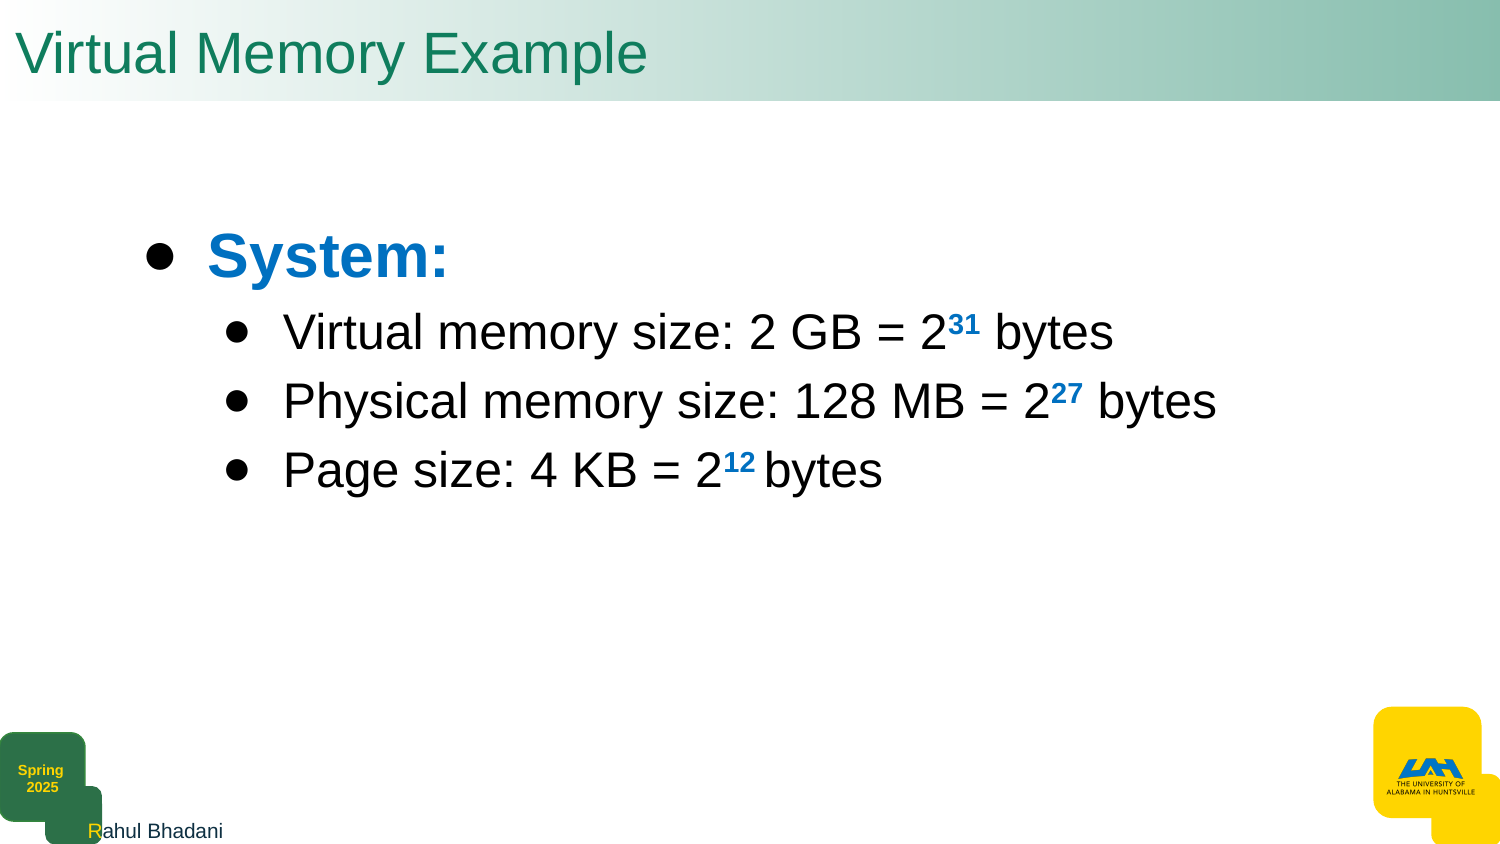

# Virtual Memory Example​
System:​
Virtual memory size: 2 GB = 231 bytes​
Physical memory size: 128 MB = 227 bytes​
Page size: 4 KB = 212 bytes​